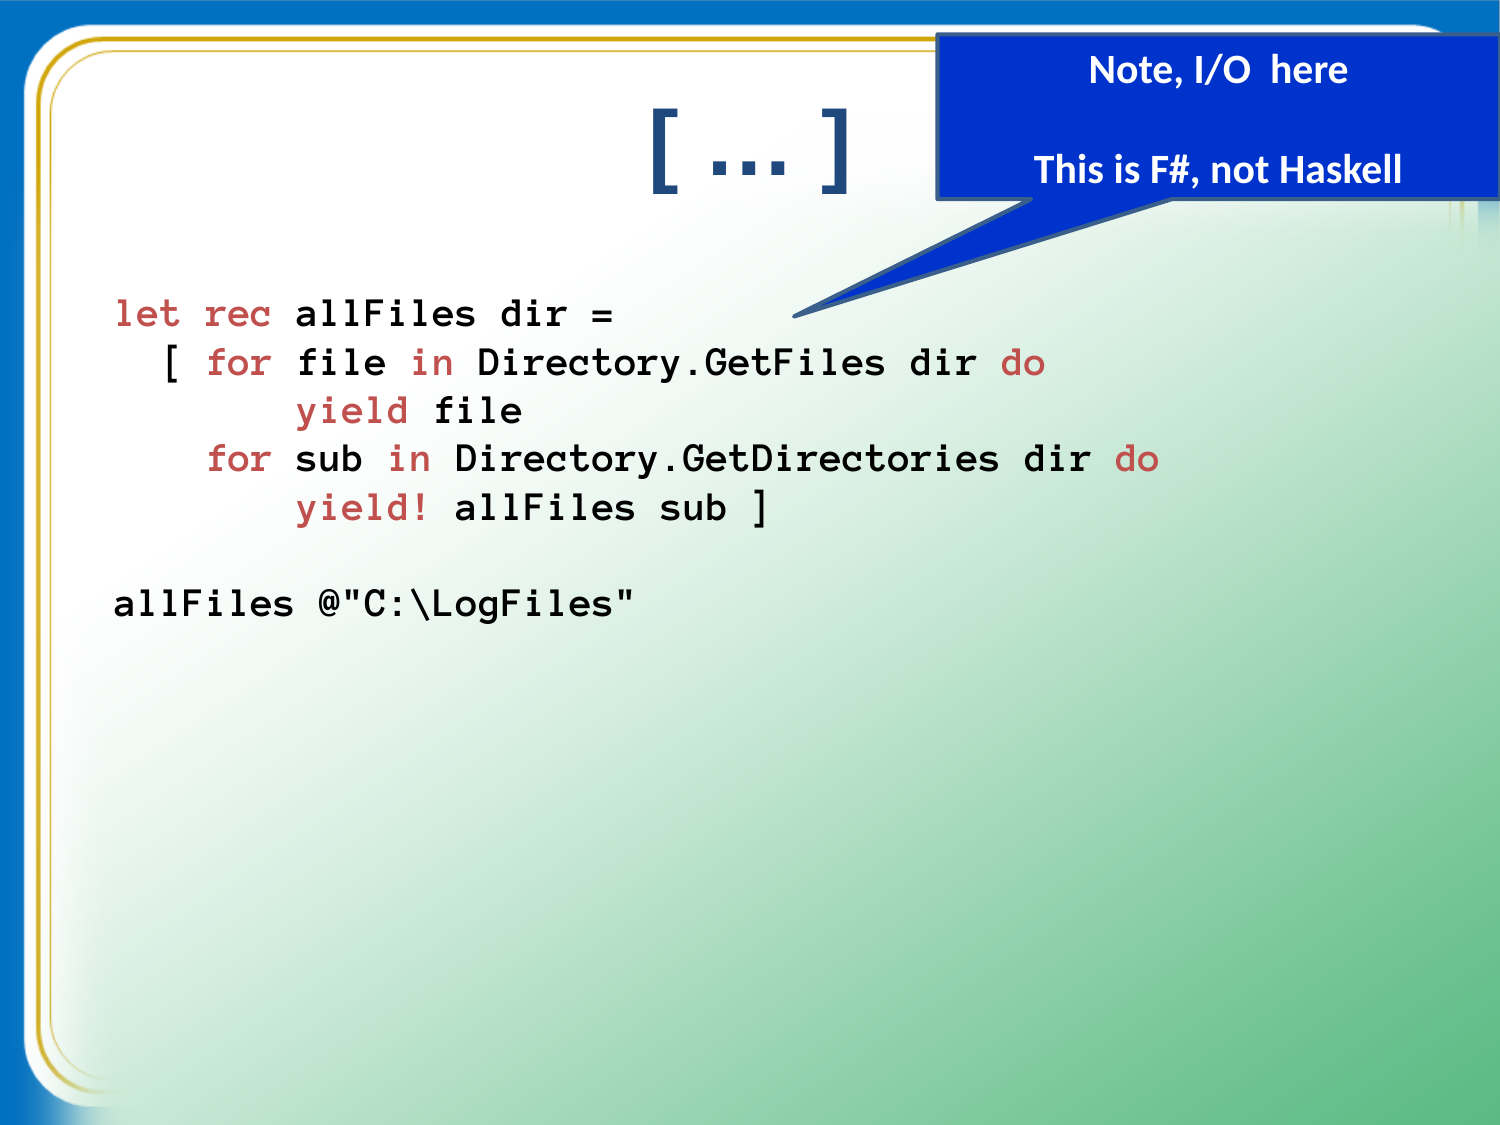

Note, I/O  here

This is F#, not Haskell
# [ … ]
let rec allFiles dir =
  [ for file in Directory.GetFiles dir do
        yield file
    for sub in Directory.GetDirectories dir do
        yield! allFiles sub ]

allFiles @"C:\LogFiles"